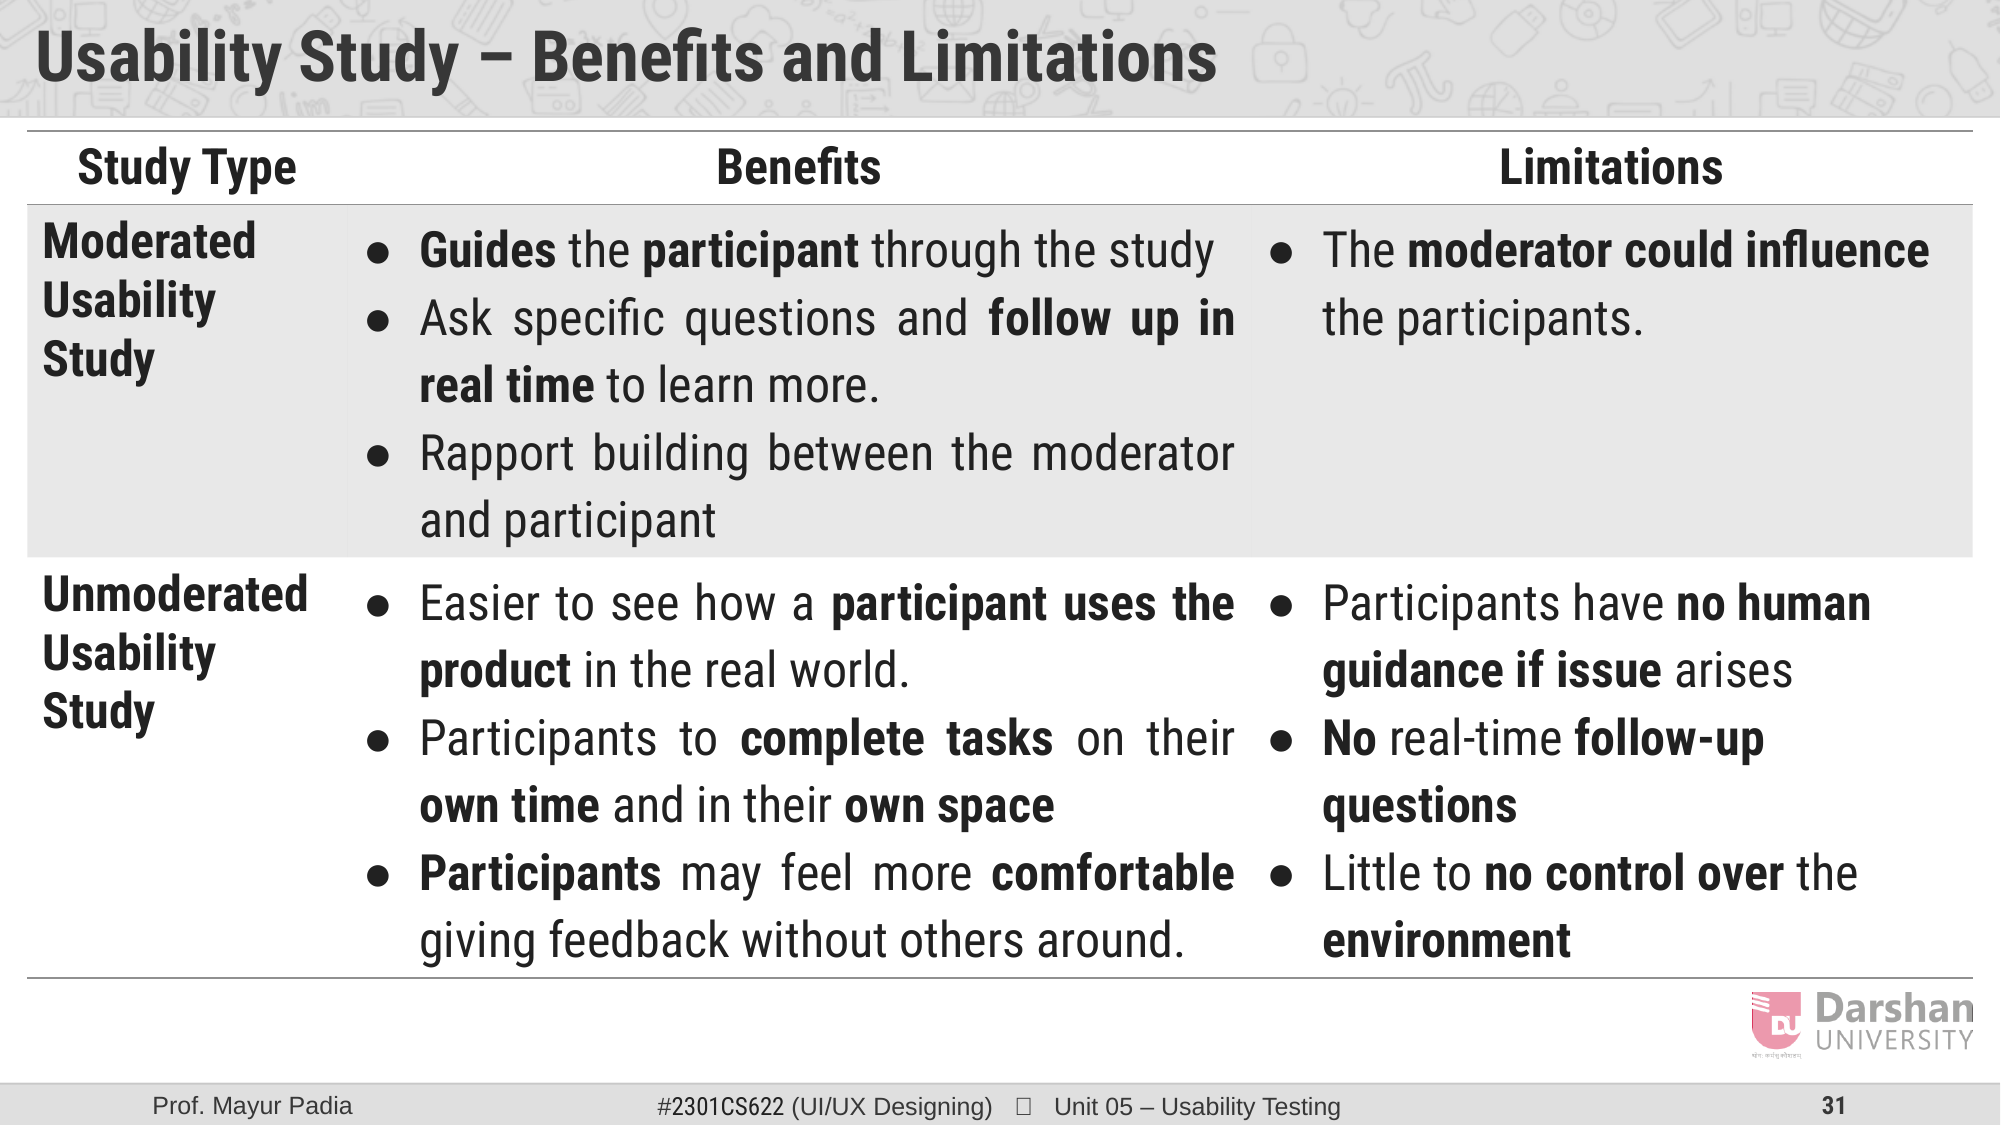

# Usability Study – Benefits and Limitations
| Study Type | Benefits | Limitations |
| --- | --- | --- |
| Moderated Usability Study | Guides the participant through the study Ask specific questions and follow up in real time to learn more. Rapport building between the moderator and participant | The moderator could influence the participants. |
| Unmoderated Usability Study | Easier to see how a participant uses the product in the real world. Participants to complete tasks on their own time and in their own space Participants may feel more comfortable giving feedback without others around. | Participants have no human guidance if issue arises No real-time follow-up questions Little to no control over the environment |